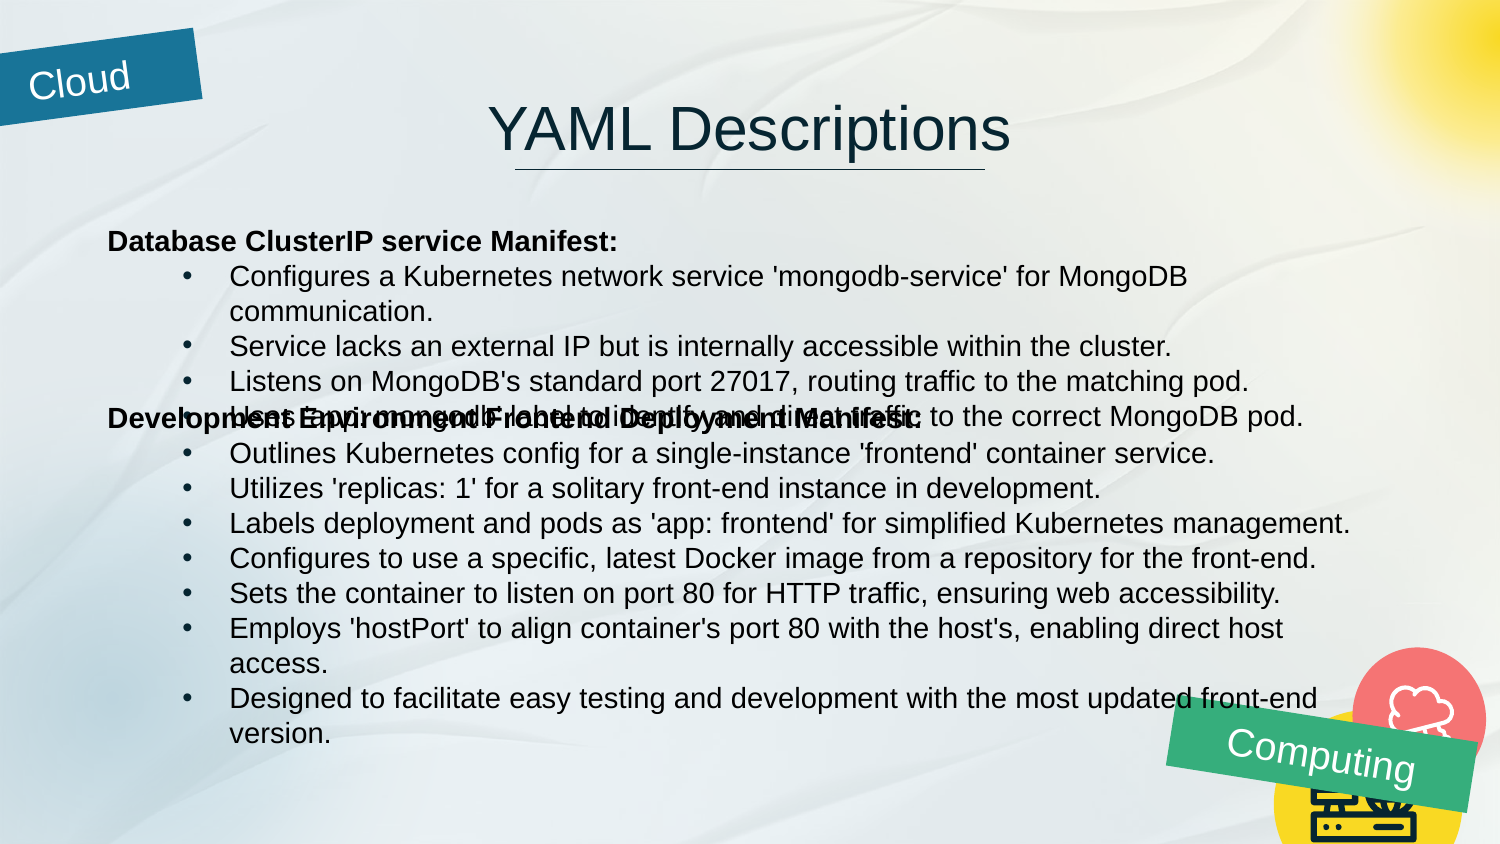

Cloud
# YAML Descriptions
Database ClusterIP service Manifest:
Configures a Kubernetes network service 'mongodb-service' for MongoDB communication.
Service lacks an external IP but is internally accessible within the cluster.
Listens on MongoDB's standard port 27017, routing traffic to the matching pod.
Uses 'app: mongodb' label to identify and direct traffic to the correct MongoDB pod.
Development Environment Frontend Deployment Manifest:
Outlines Kubernetes config for a single-instance 'frontend' container service.
Utilizes 'replicas: 1' for a solitary front-end instance in development.
Labels deployment and pods as 'app: frontend' for simplified Kubernetes management.
Configures to use a specific, latest Docker image from a repository for the front-end.
Sets the container to listen on port 80 for HTTP traffic, ensuring web accessibility.
Employs 'hostPort' to align container's port 80 with the host's, enabling direct host access.
Designed to facilitate easy testing and development with the most updated front-end version.

Computing